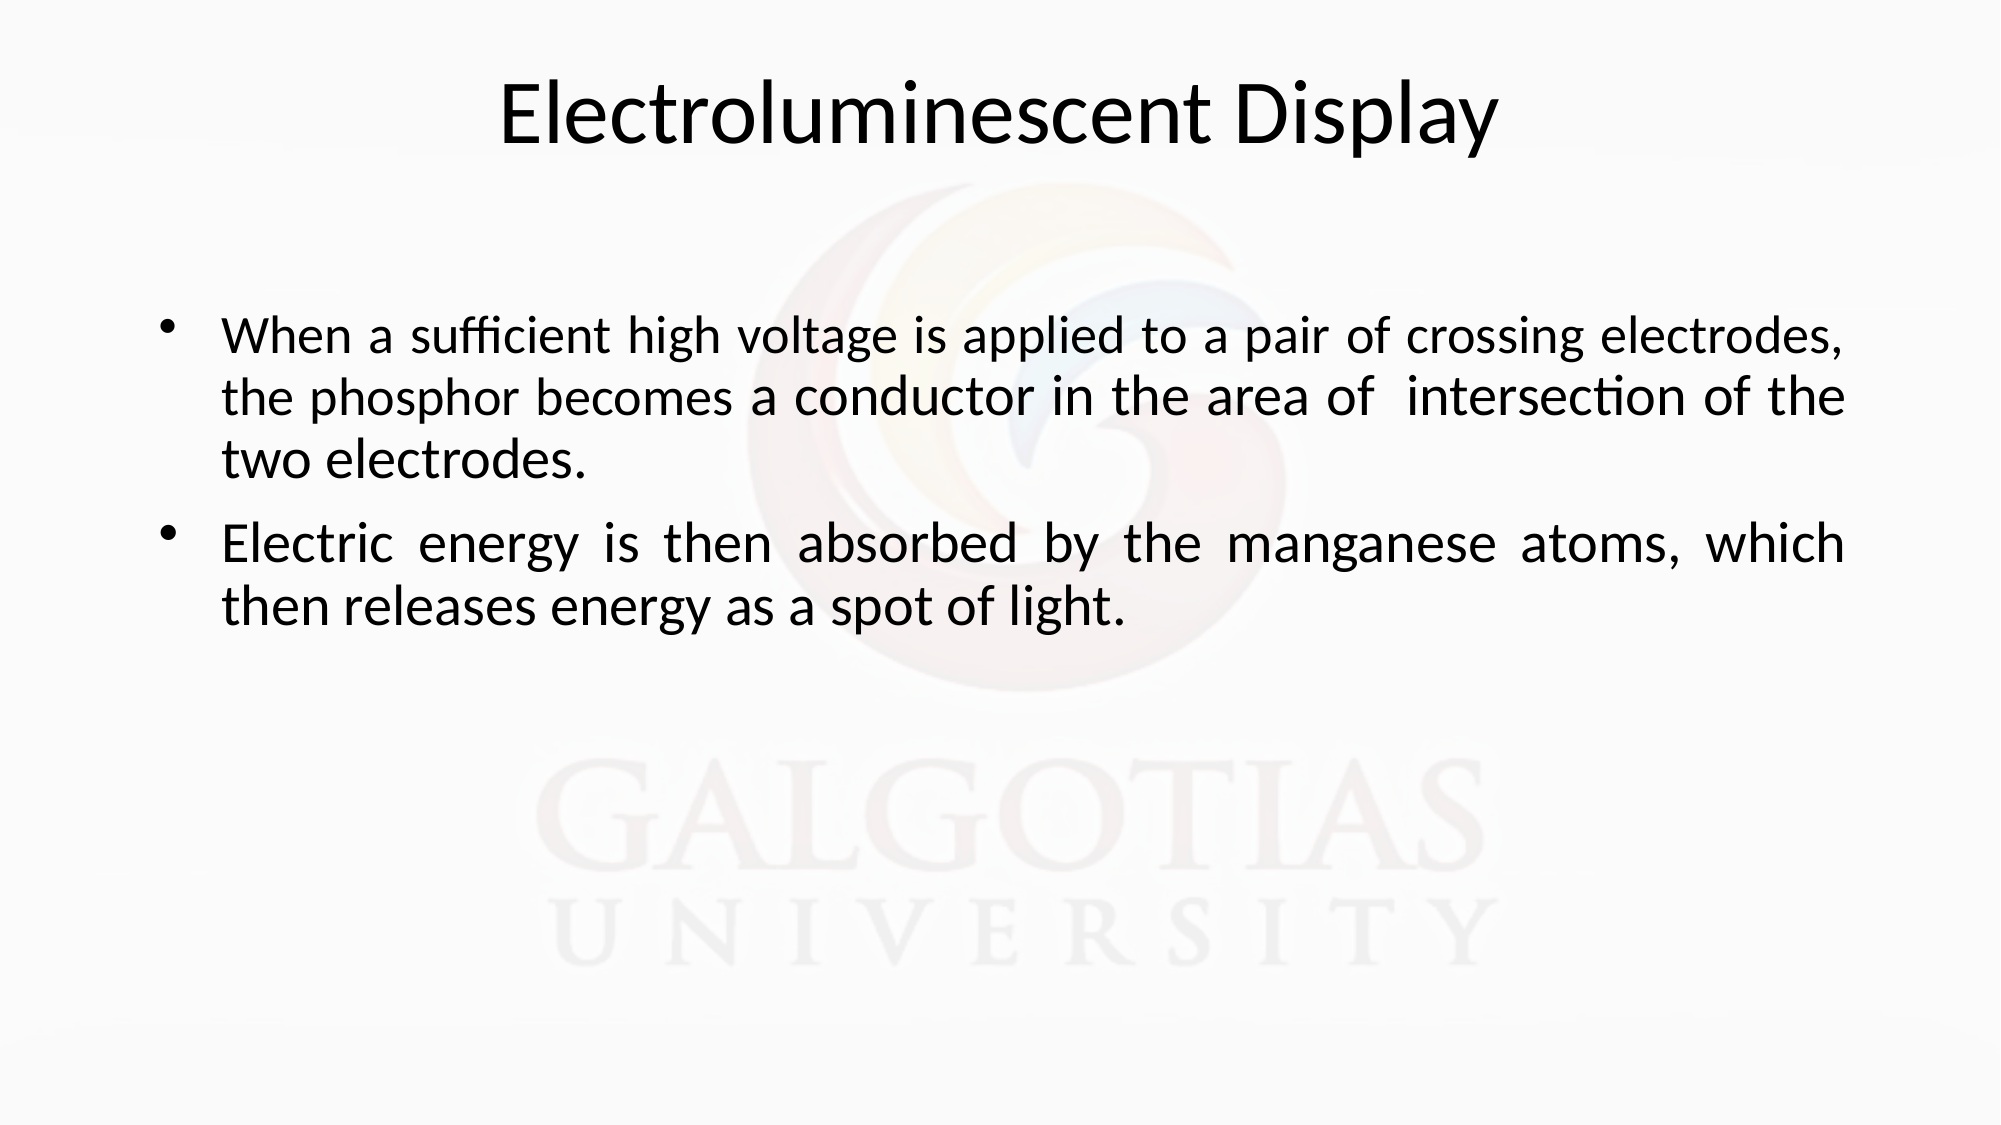

# Electroluminescent Display
When a sufficient high voltage is applied to a pair of crossing electrodes, the phosphor becomes a conductor in the area of  intersection of the two electrodes.
Electric energy is then absorbed by the manganese atoms, which then releases energy as a spot of light.